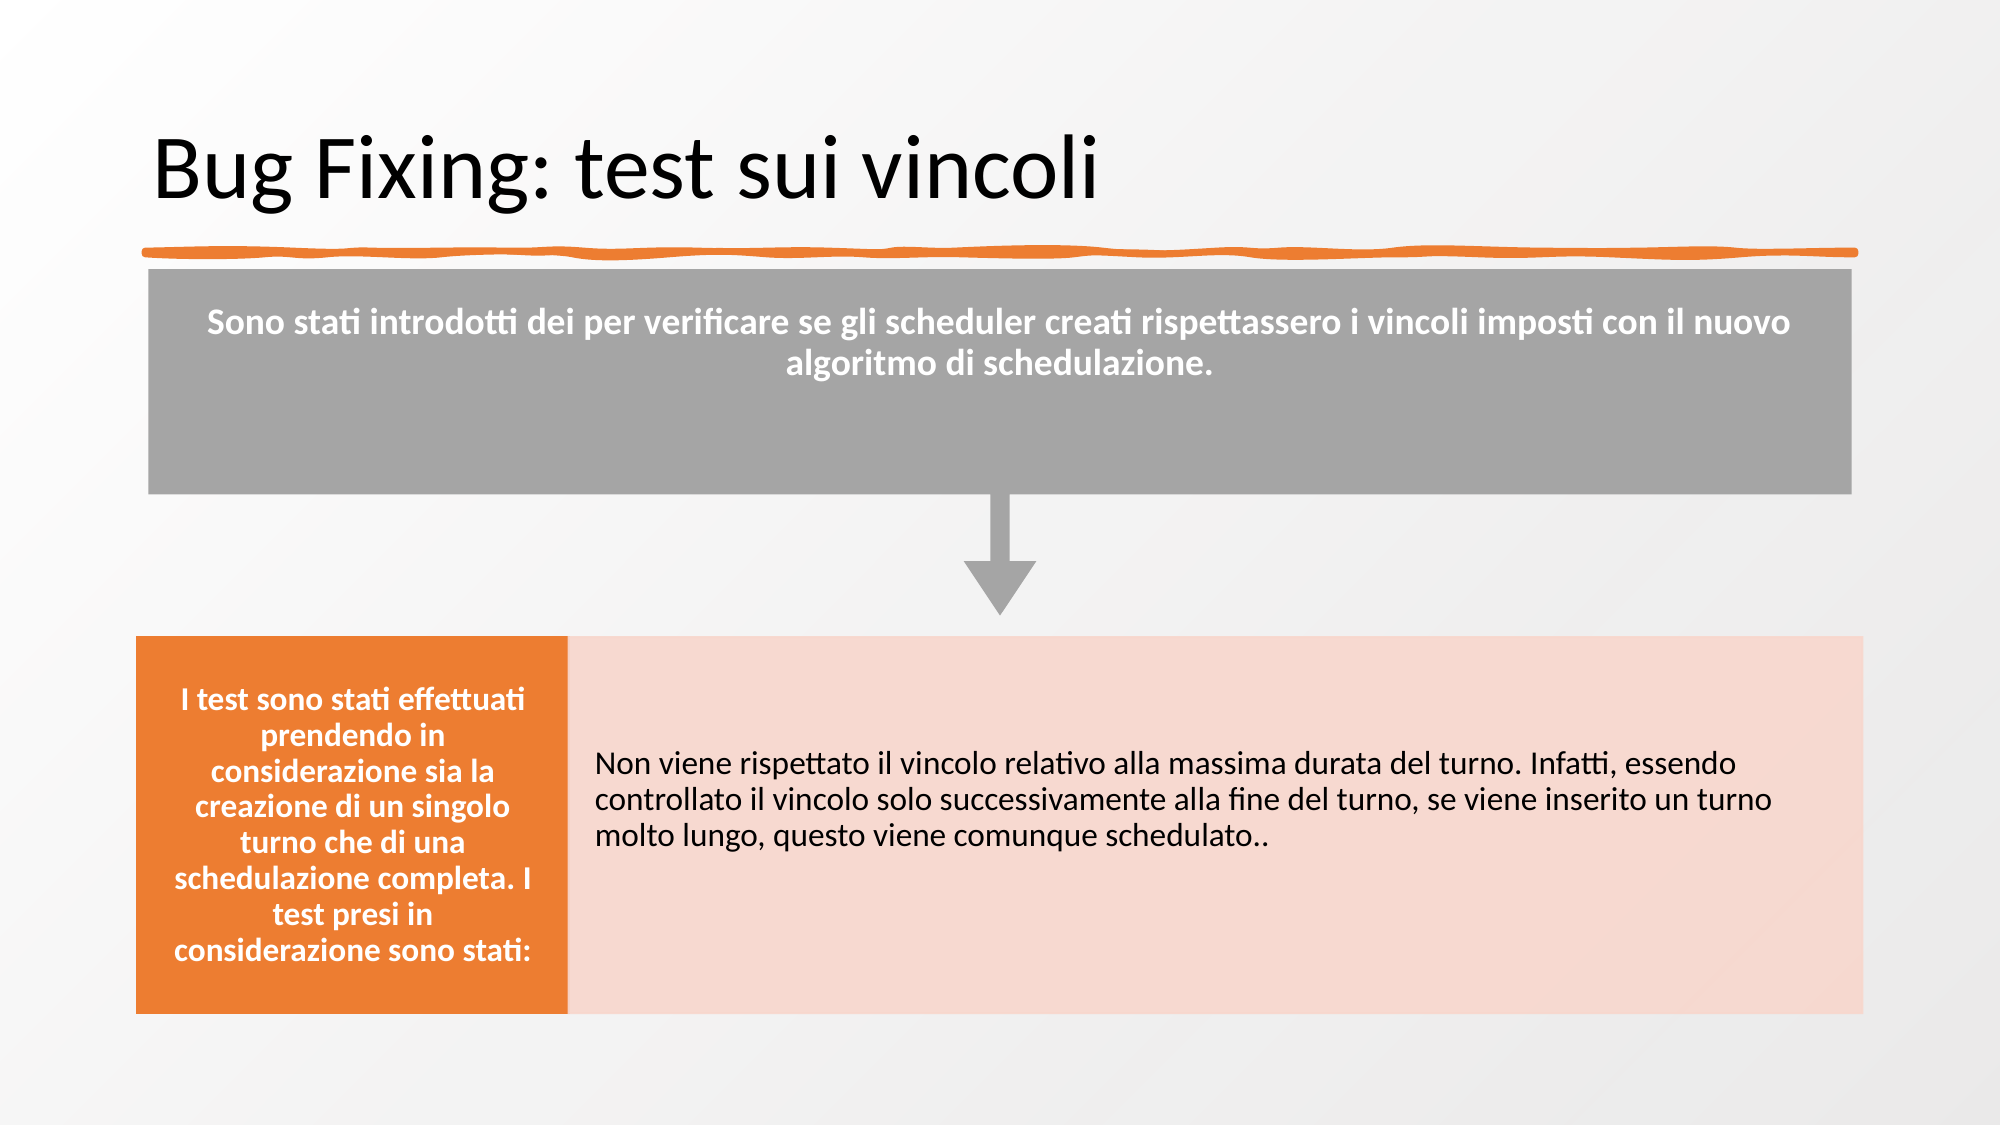

# Bug Fixing: test sui vincoli

Sono stati introdotti dei per verificare se gli scheduler creati rispettassero i vincoli imposti con il nuovo algoritmo di schedulazione.
I test sono stati effettuati prendendo in considerazione sia la creazione di un singolo turno che di una schedulazione completa. I test presi in considerazione sono stati:
Non viene rispettato il vincolo relativo alla massima durata del turno. Infatti, essendo controllato il vincolo solo successivamente alla fine del turno, se viene inserito un turno molto lungo, questo viene comunque schedulato..